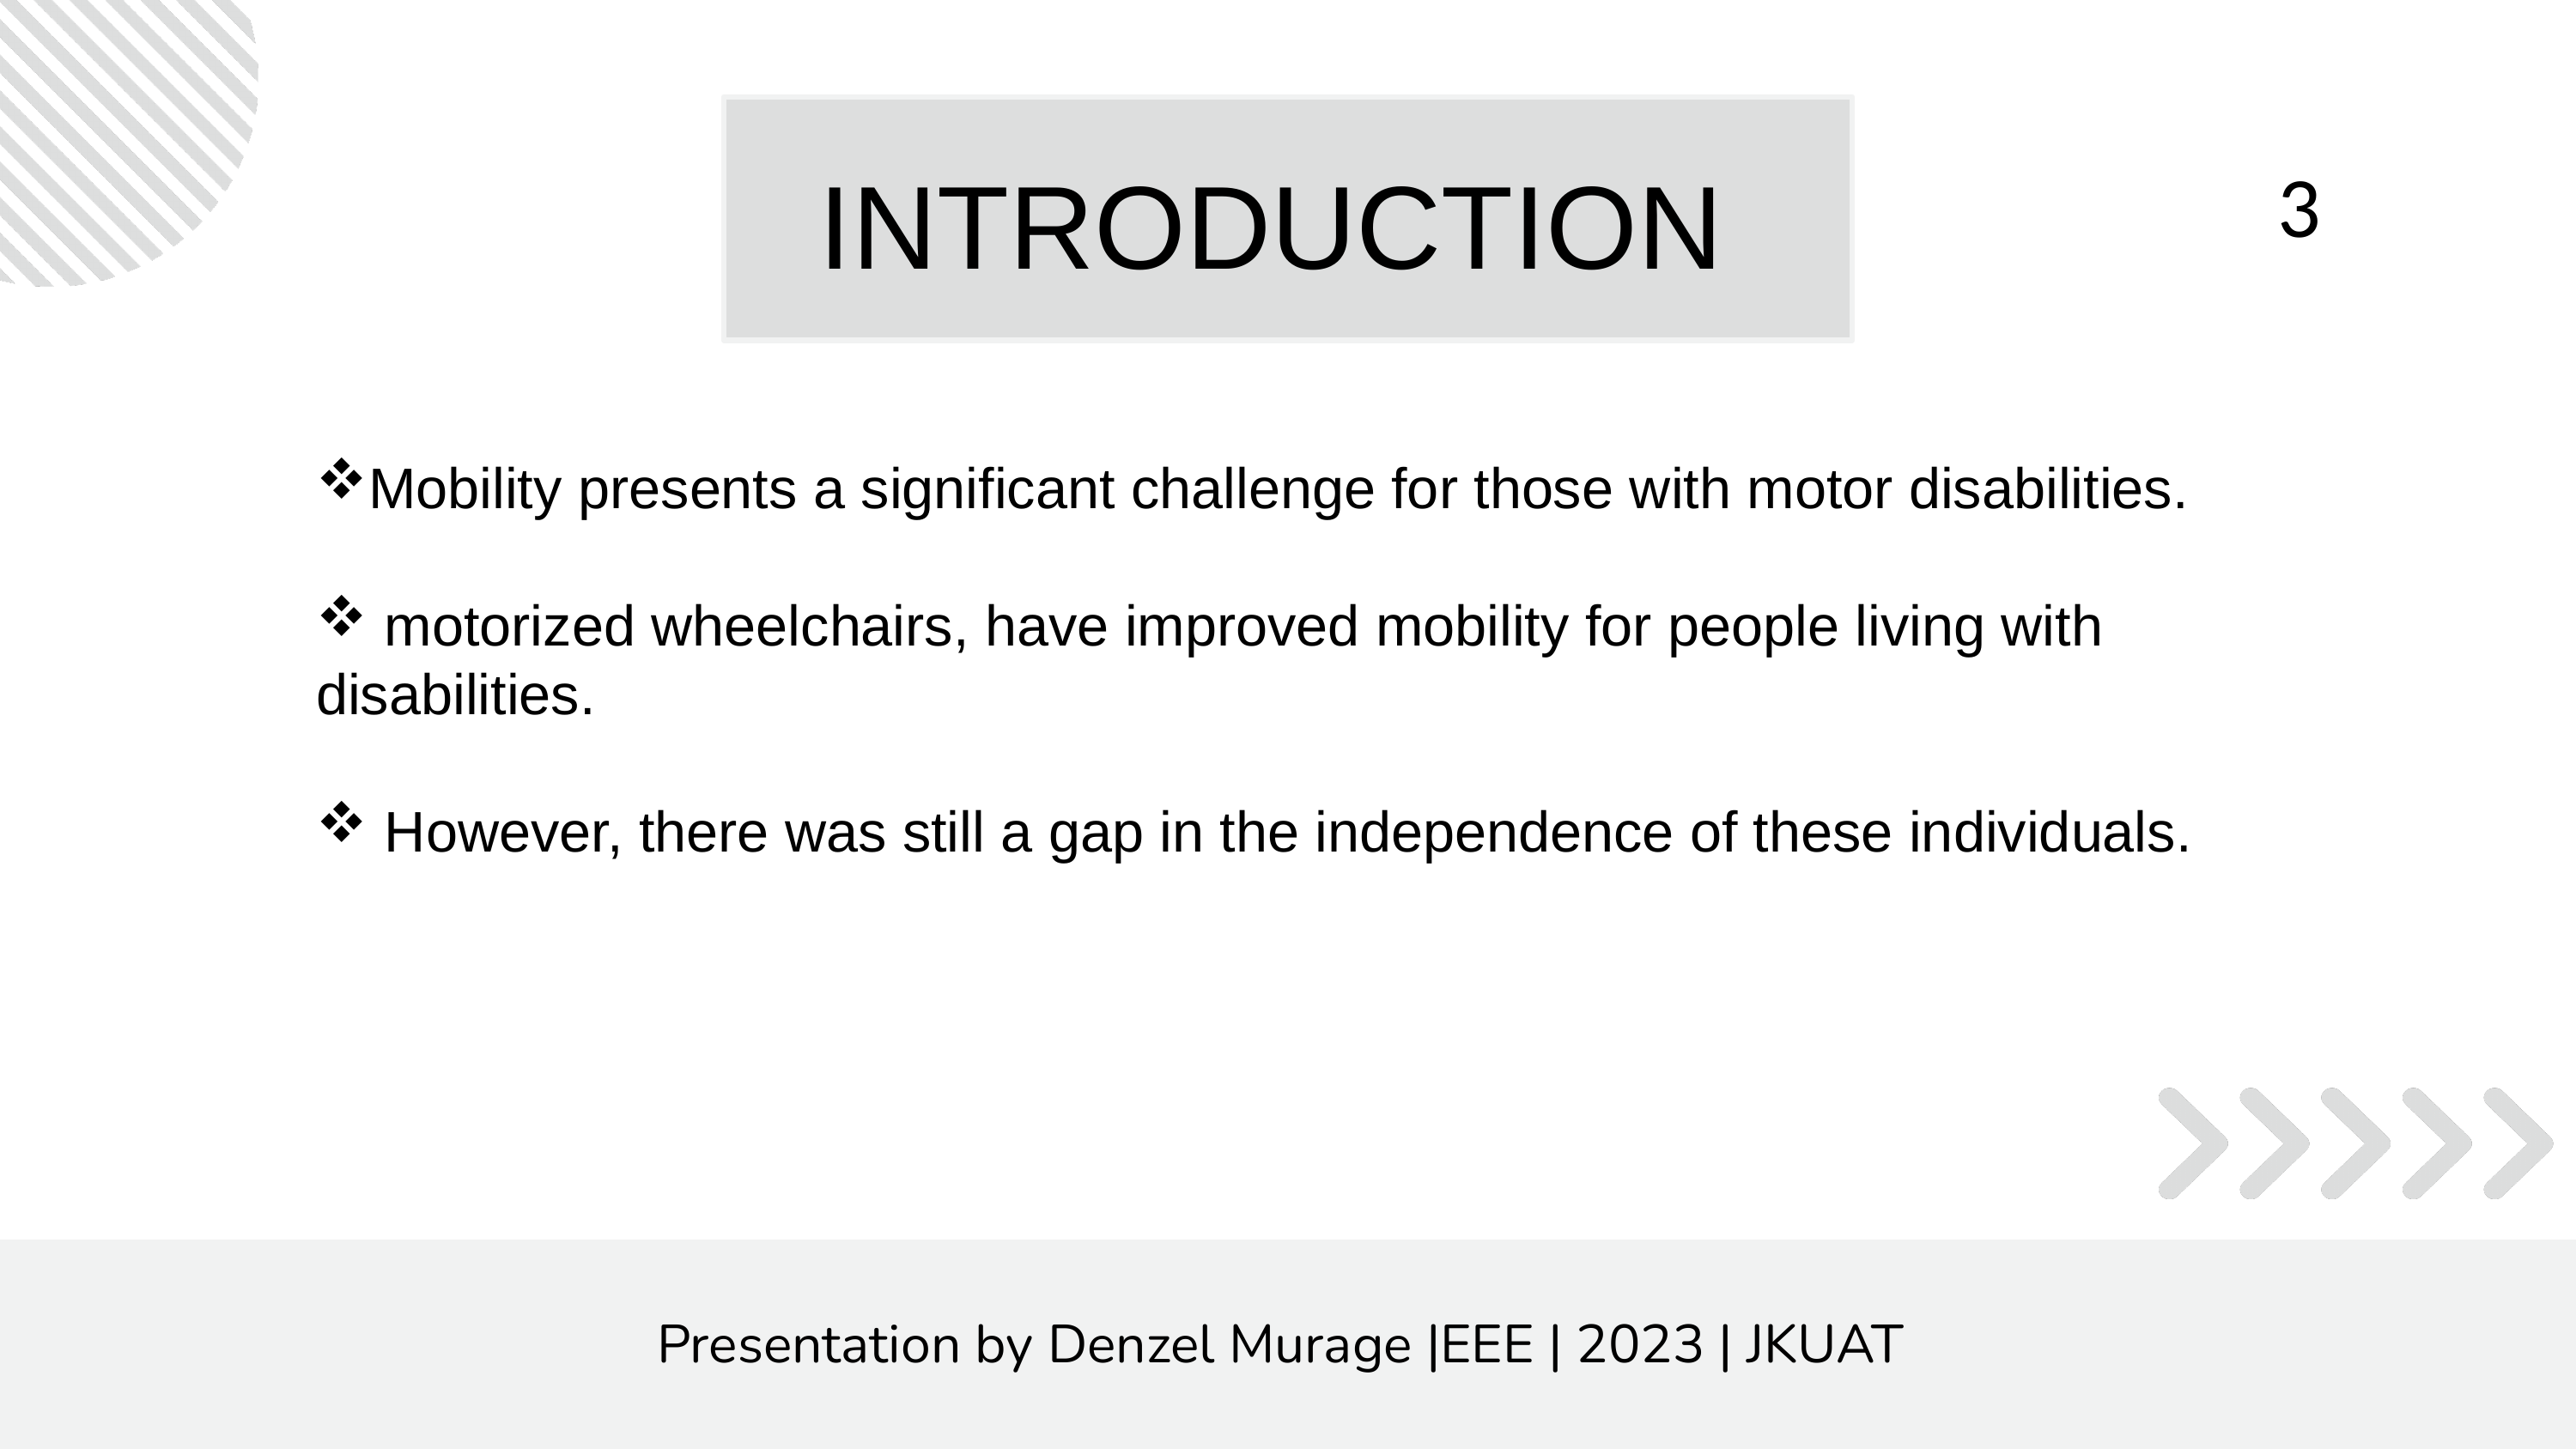

INTRODUCTION
3
Mobility presents a significant challenge for those with motor disabilities.

 motorized wheelchairs, have improved mobility for people living with disabilities.

 However, there was still a gap in the independence of these individuals.

Presentation by Denzel Murage |EEE | 2023 | JKUAT